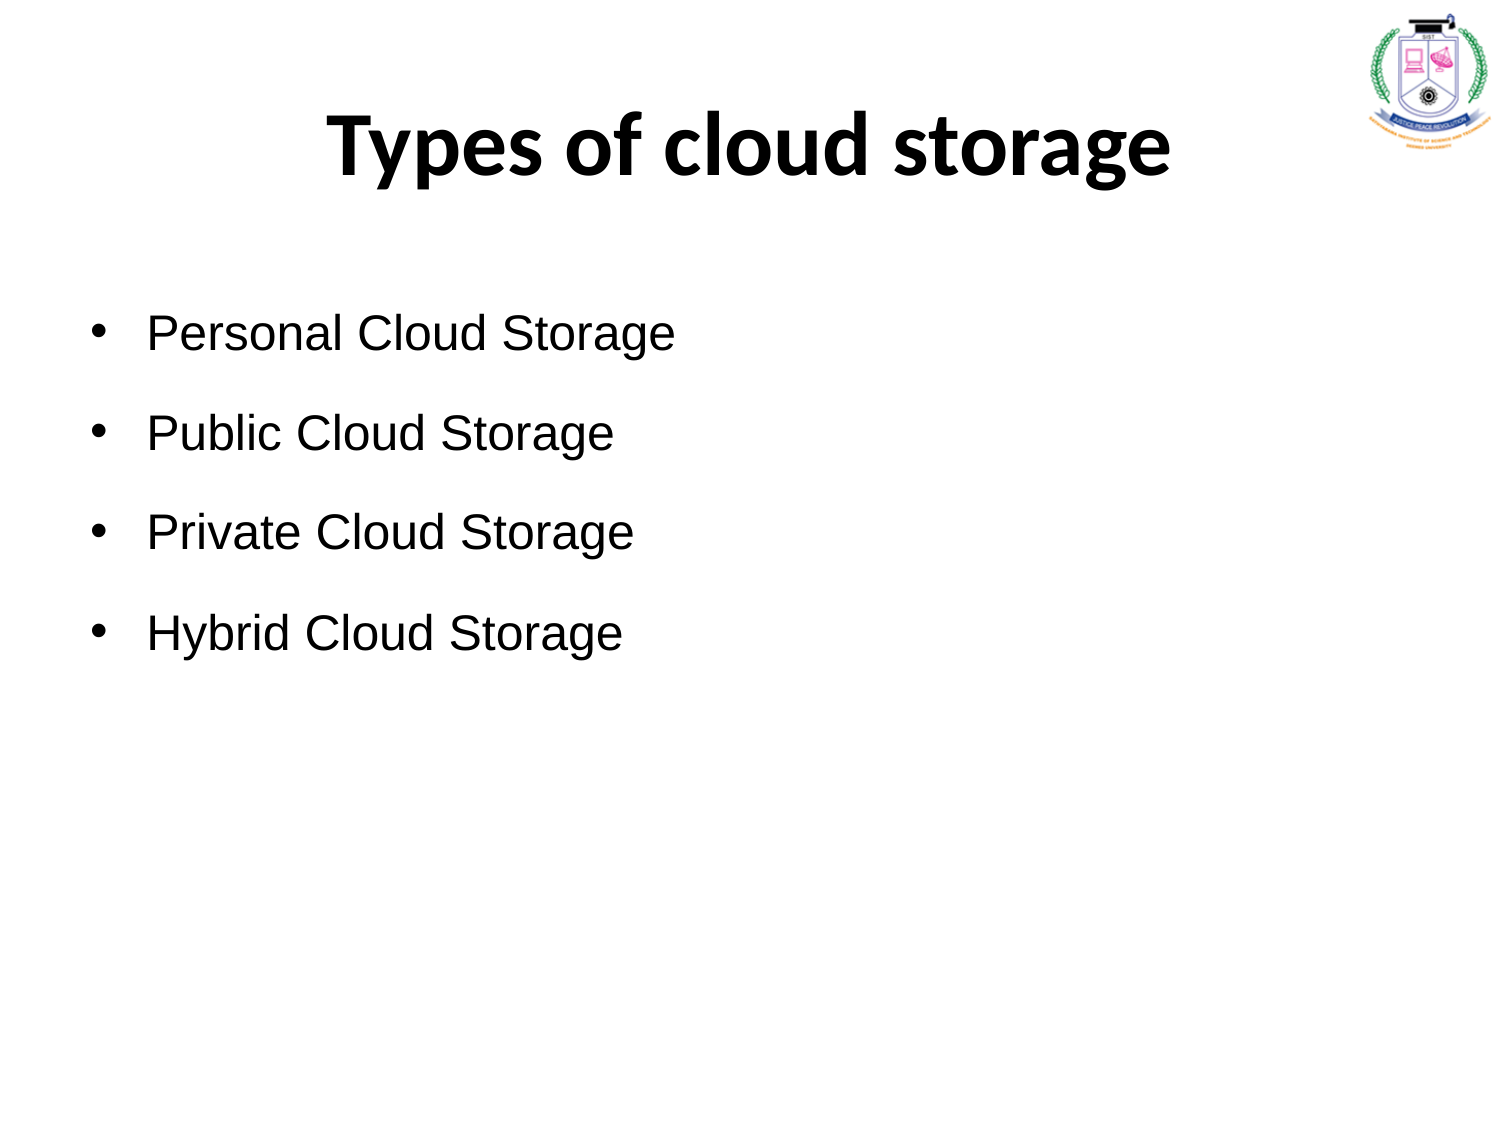

# Types of cloud storage
Personal Cloud Storage
Public Cloud Storage
Private Cloud Storage
Hybrid Cloud Storage